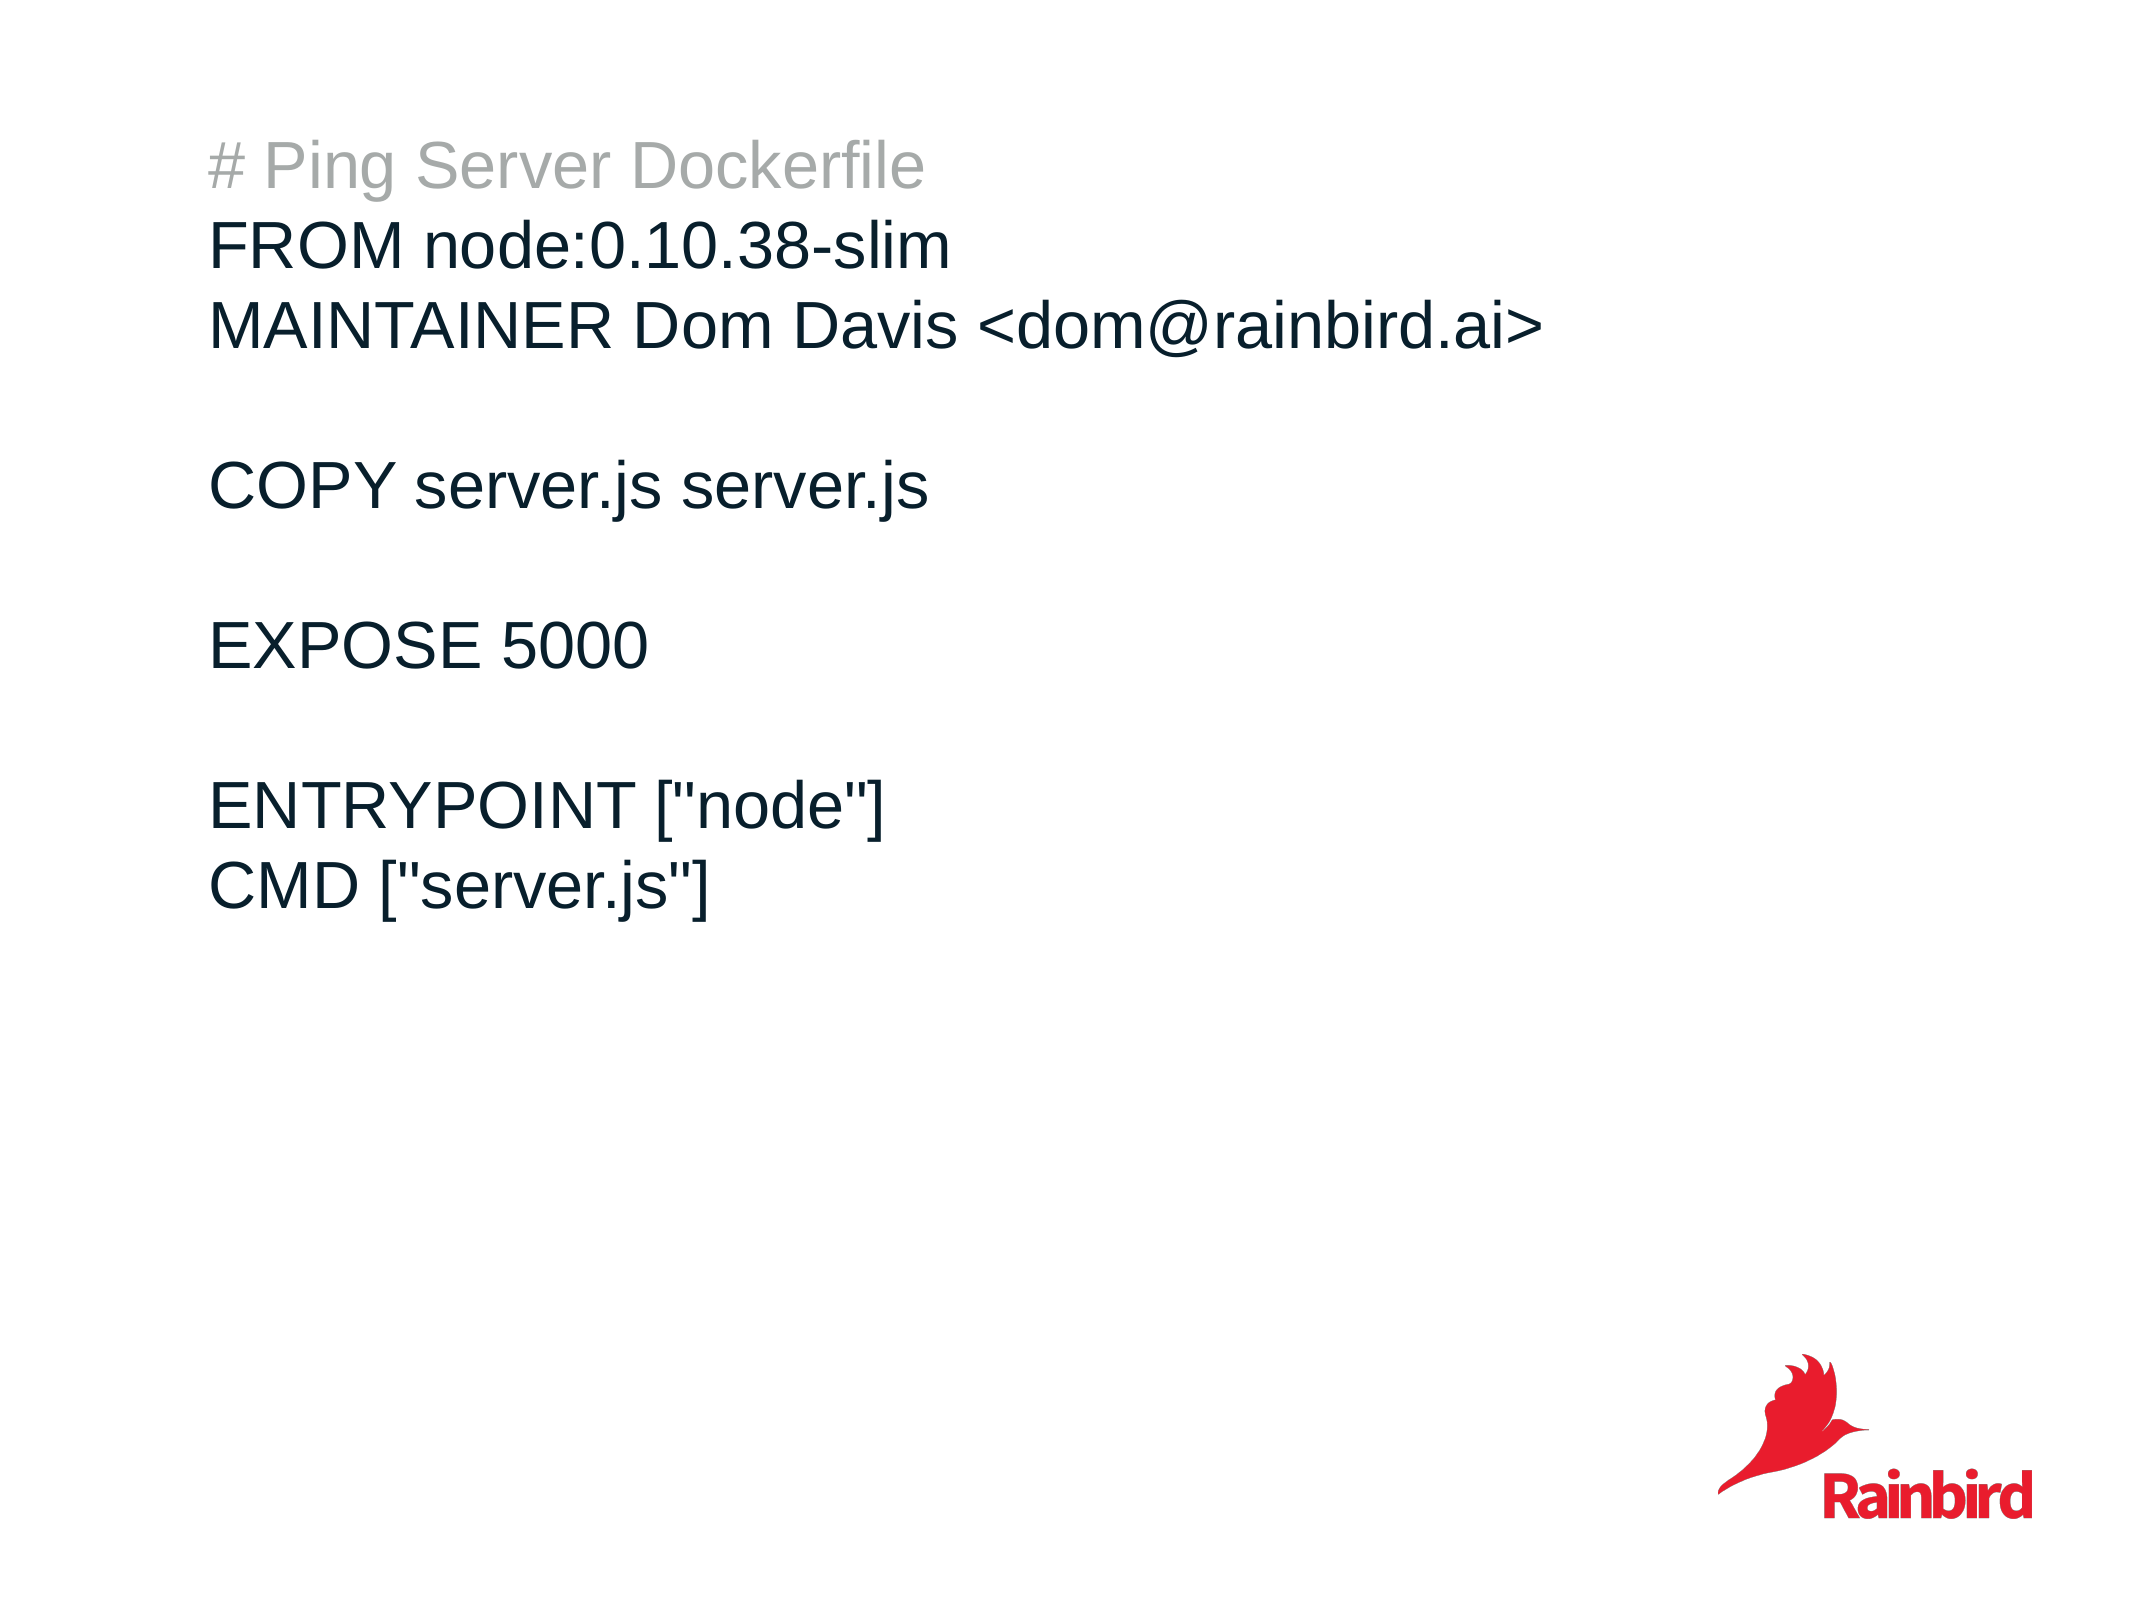

# # Ping Server Dockerfile
FROM node:0.10.38-slim
MAINTAINER Dom Davis <dom@rainbird.ai>

COPY server.js server.js

EXPOSE 5000

ENTRYPOINT ["node"]
CMD ["server.js"]